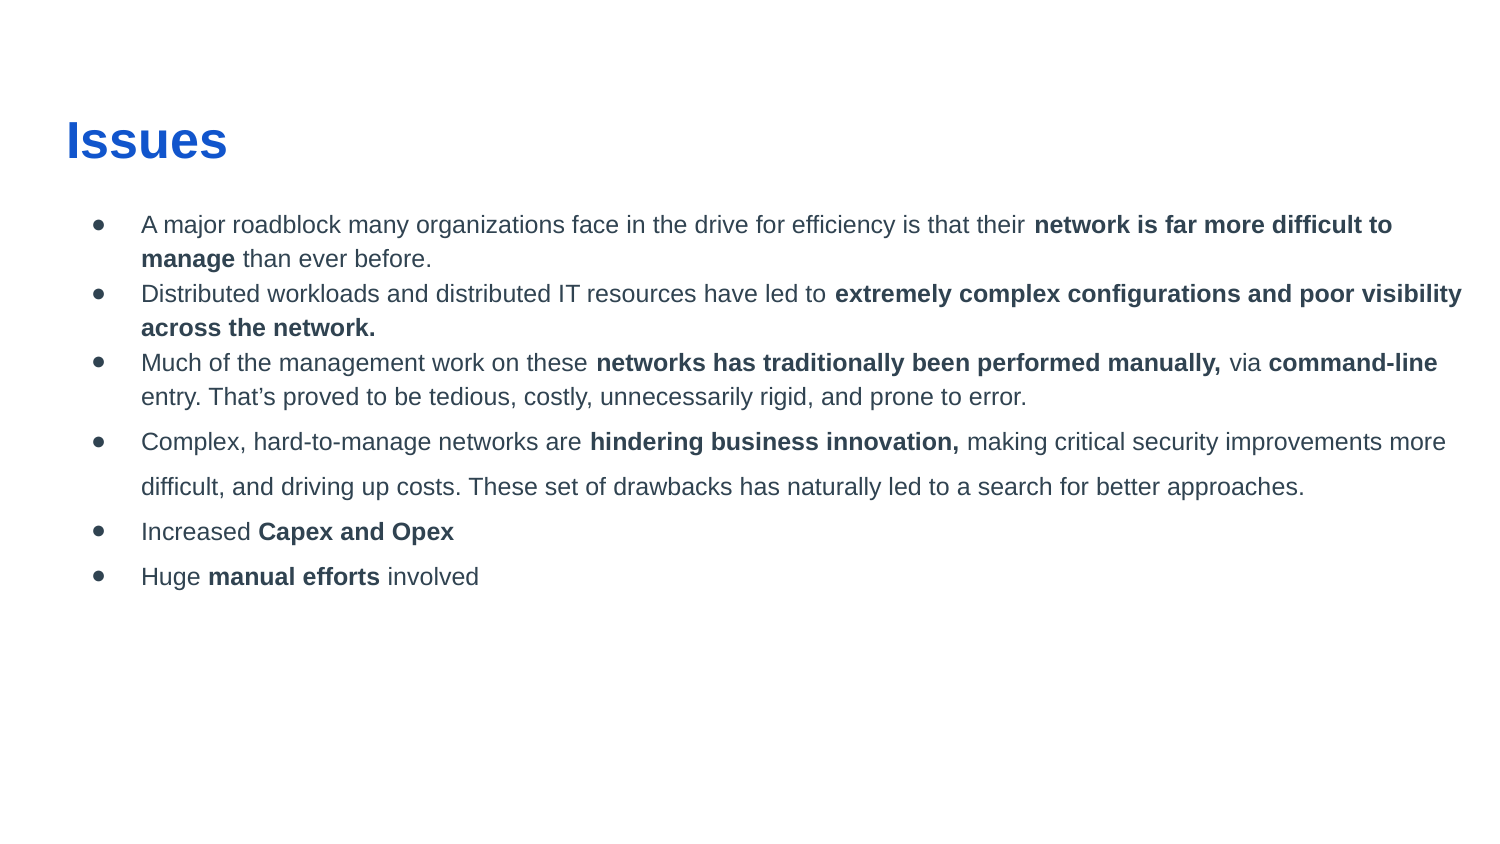

# Issues

A major roadblock many organizations face in the drive for efficiency is that their network is far more difficult to manage than ever before.
Distributed workloads and distributed IT resources have led to extremely complex configurations and poor visibility across the network.
Much of the management work on these networks has traditionally been performed manually, via command-line entry. That’s proved to be tedious, costly, unnecessarily rigid, and prone to error.
Complex, hard-to-manage networks are hindering business innovation, making critical security improvements more difficult, and driving up costs. These set of drawbacks has naturally led to a search for better approaches.
Increased Capex and Opex
Huge manual efforts involved